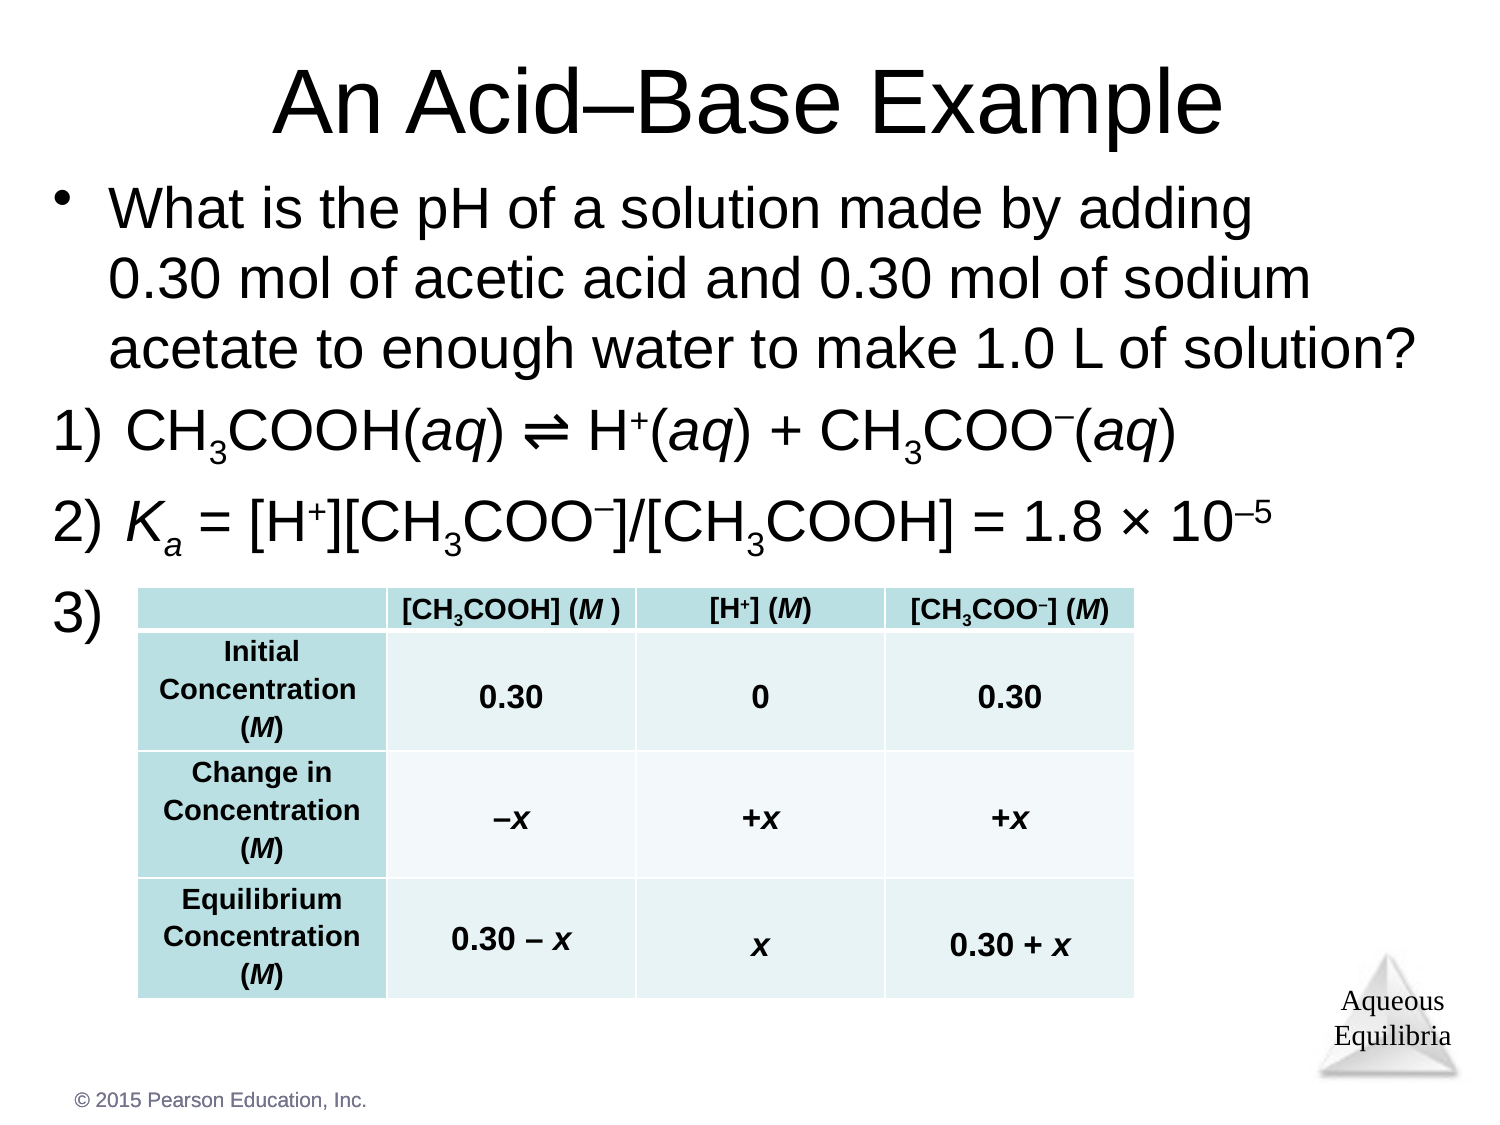

# An Acid–Base Example
What is the pH of a solution made by adding
0.30 mol of acetic acid and 0.30 mol of sodium acetate to enough water to make 1.0 L of solution?
 CH3COOH(aq) ⇌ H+(aq) + CH3COO–(aq)
 Ka = [H+][CH3COO–]/[CH3COOH] = 1.8 × 10–5

|  | [CH3COOH] (M ) | [H+] (M) | [CH3COO–] (M) |
| --- | --- | --- | --- |
| Initial Concentration (M) | 0.30 | 0 | 0.30 |
| Change in Concentration (M) | –x | +x | +x |
| Equilibrium Concentration (M) | 0.30 – x | x | 0.30 + x |